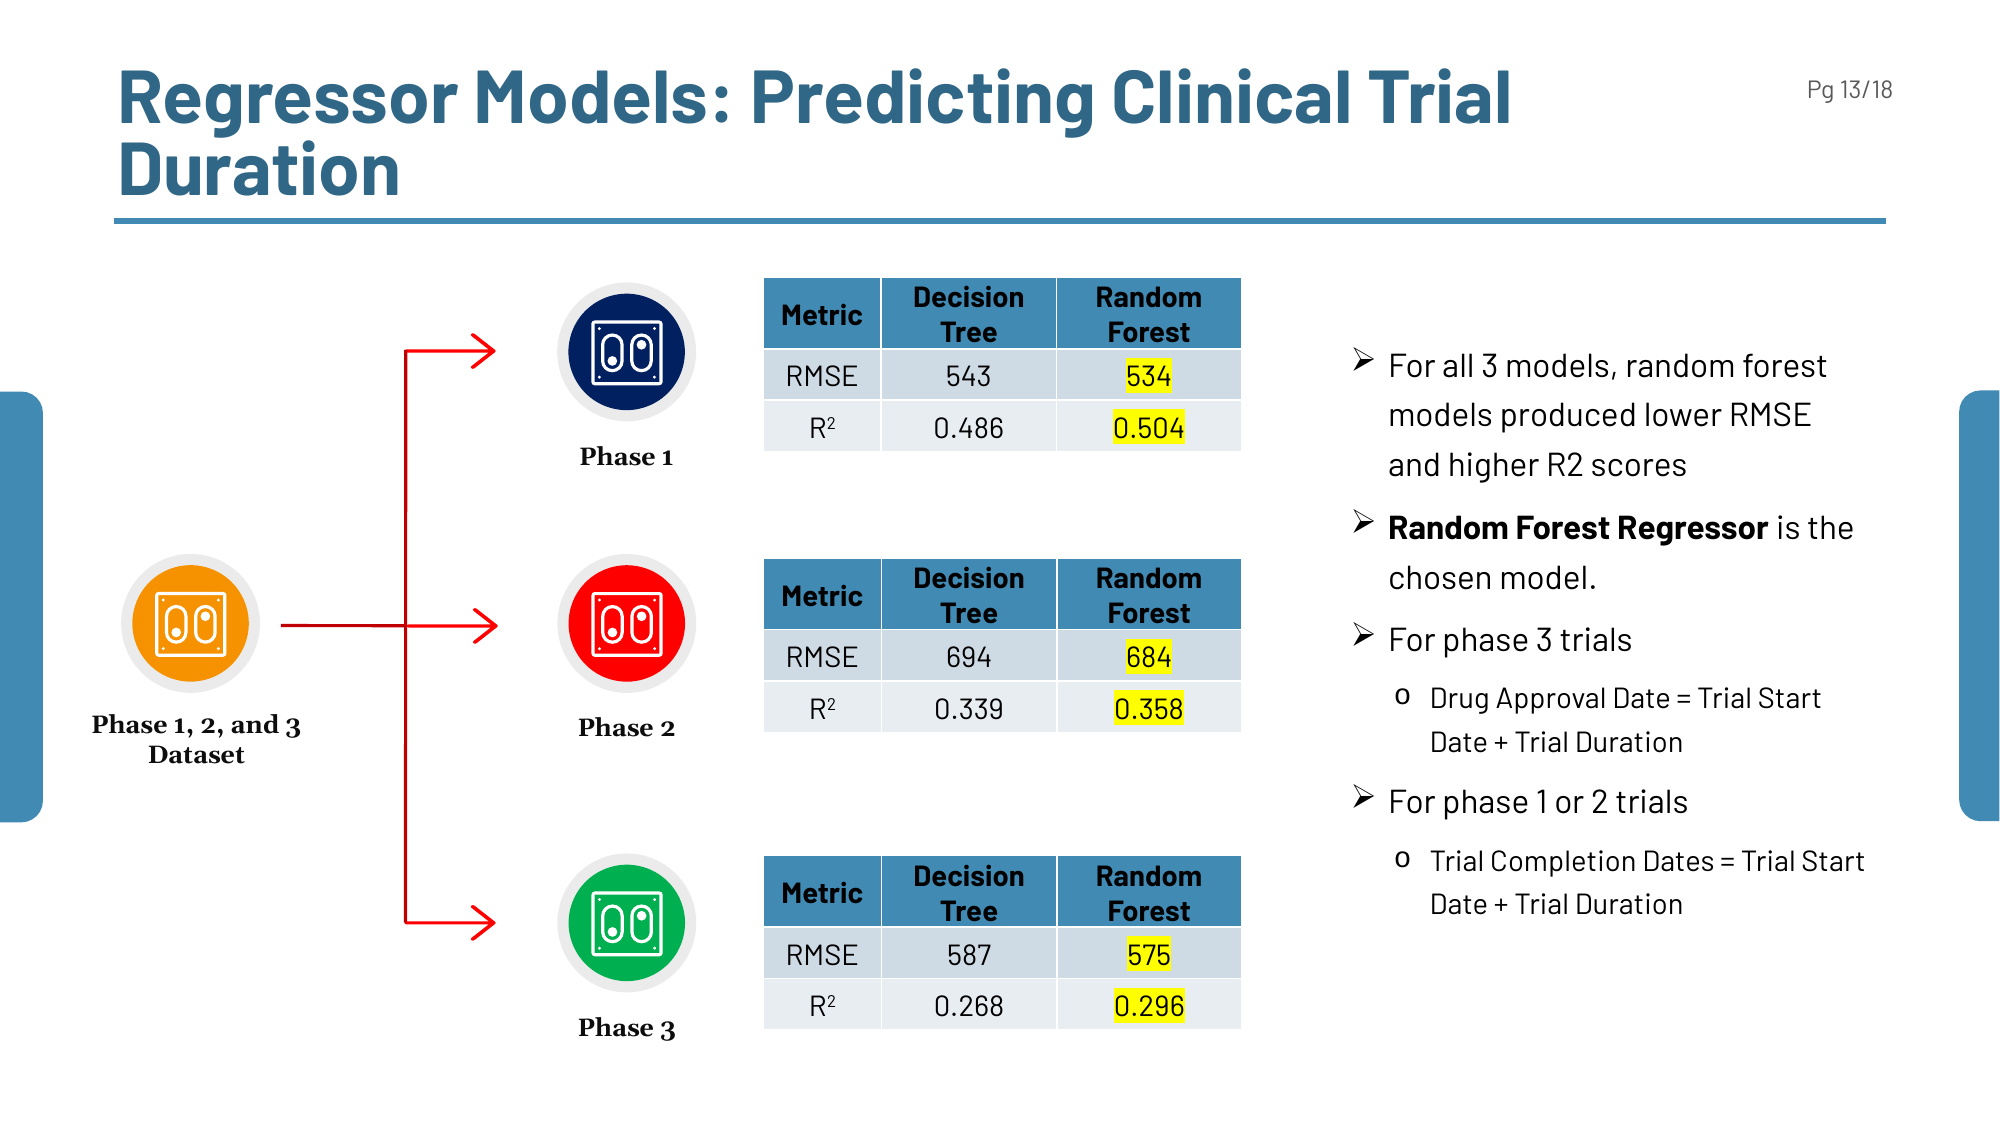

Regressor Models: Predicting Clinical Trial Duration
| Metric | Decision Tree | Random Forest |
| --- | --- | --- |
| RMSE | 543 | 534 |
| R2 | 0.486 | 0.504 |

Phase 1

Phase 2

Phase 3
For all 3 models, random forest models produced lower RMSE and higher R2 scores
Random Forest Regressor is the chosen model.
For phase 3 trials
Drug Approval Date = Trial Start Date + Trial Duration
For phase 1 or 2 trials
Trial Completion Dates = Trial Start Date + Trial Duration

Phase 1, 2, and 3
Dataset
| Metric | Decision Tree | Random Forest |
| --- | --- | --- |
| RMSE | 694 | 684 |
| R2 | 0.339 | 0.358 |

| Metric | Decision Tree | Random Forest |
| --- | --- | --- |
| RMSE | 587 | 575 |
| R2 | 0.268 | 0.296 |